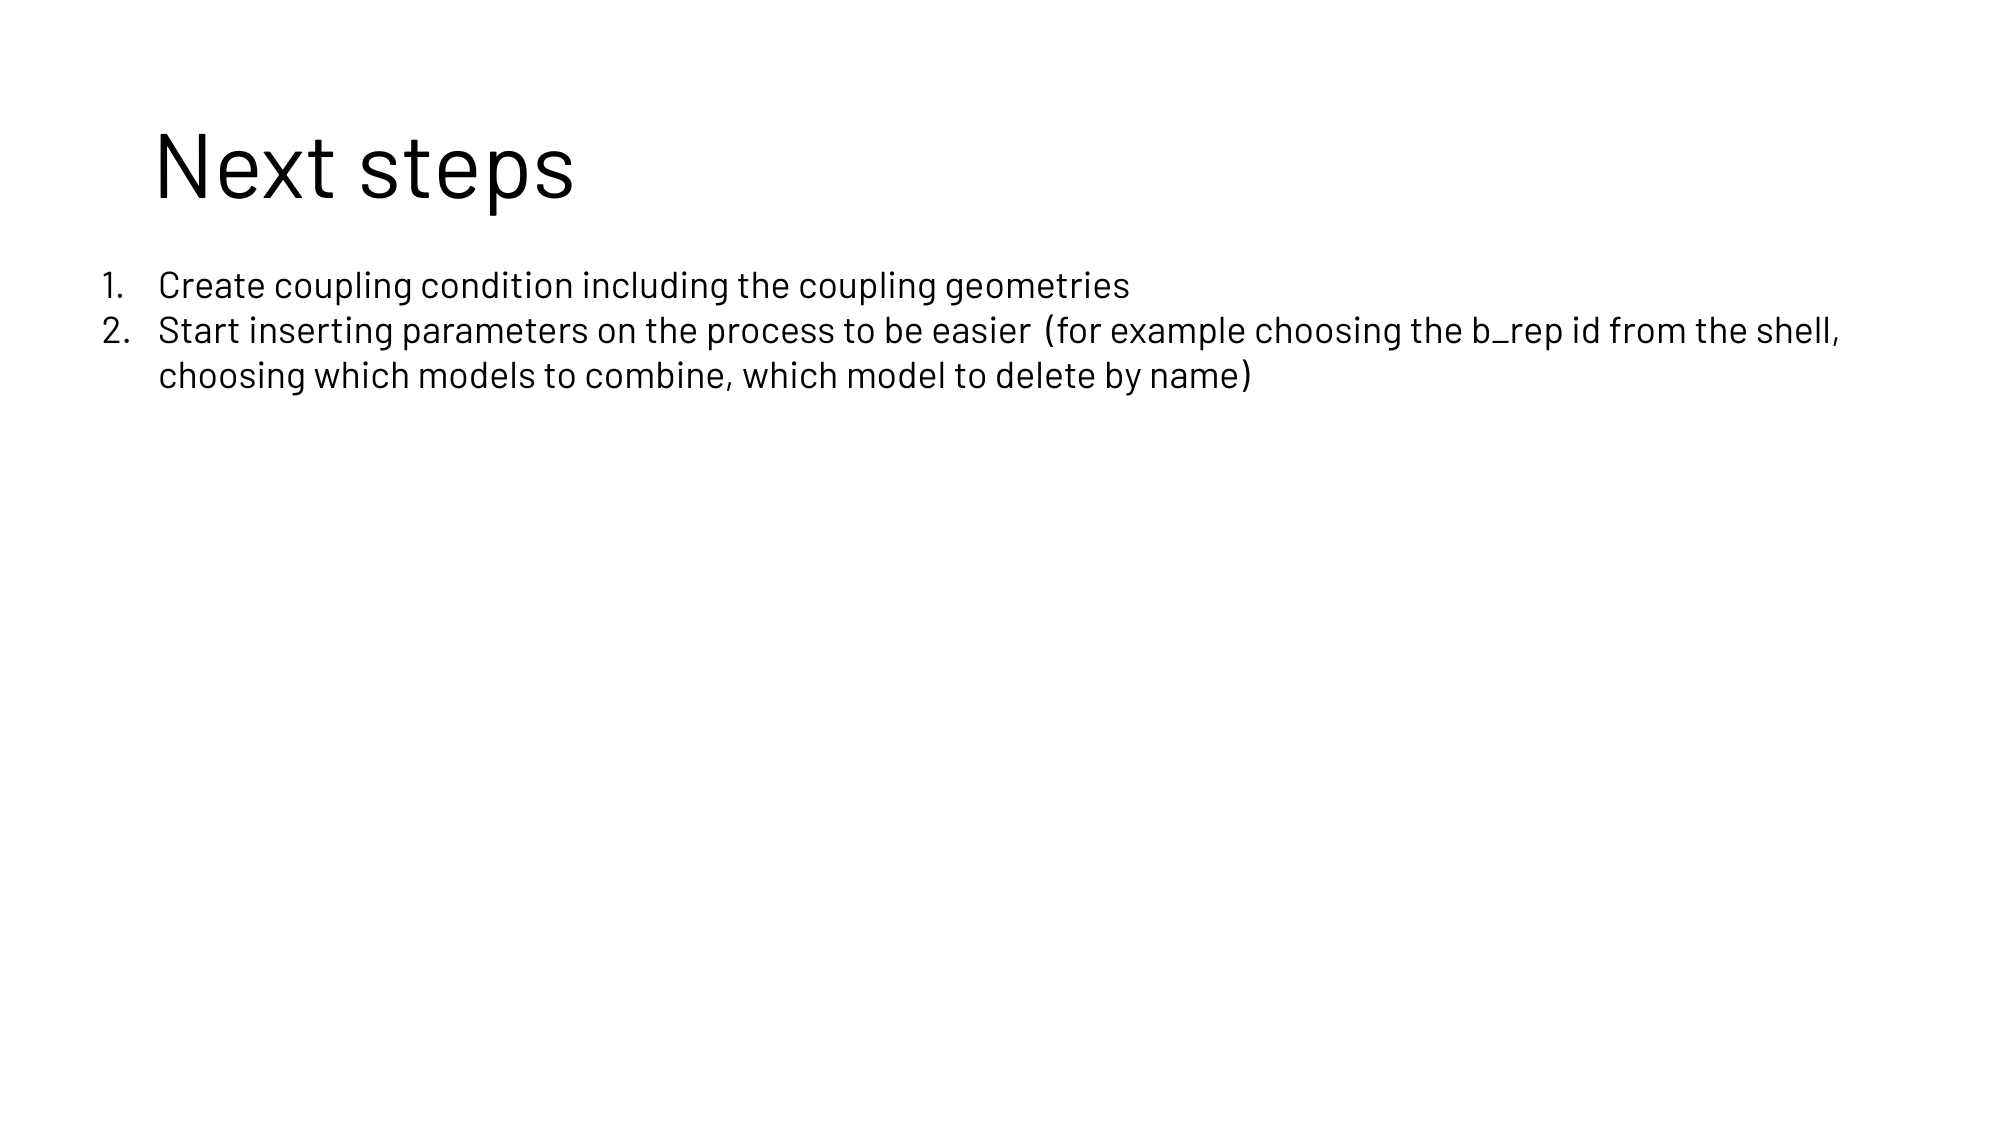

# Next steps
Create coupling condition including the coupling geometries
Start inserting parameters on the process to be easier  (for example choosing the b_rep id from the shell, choosing which models to combine, which model to delete by name)